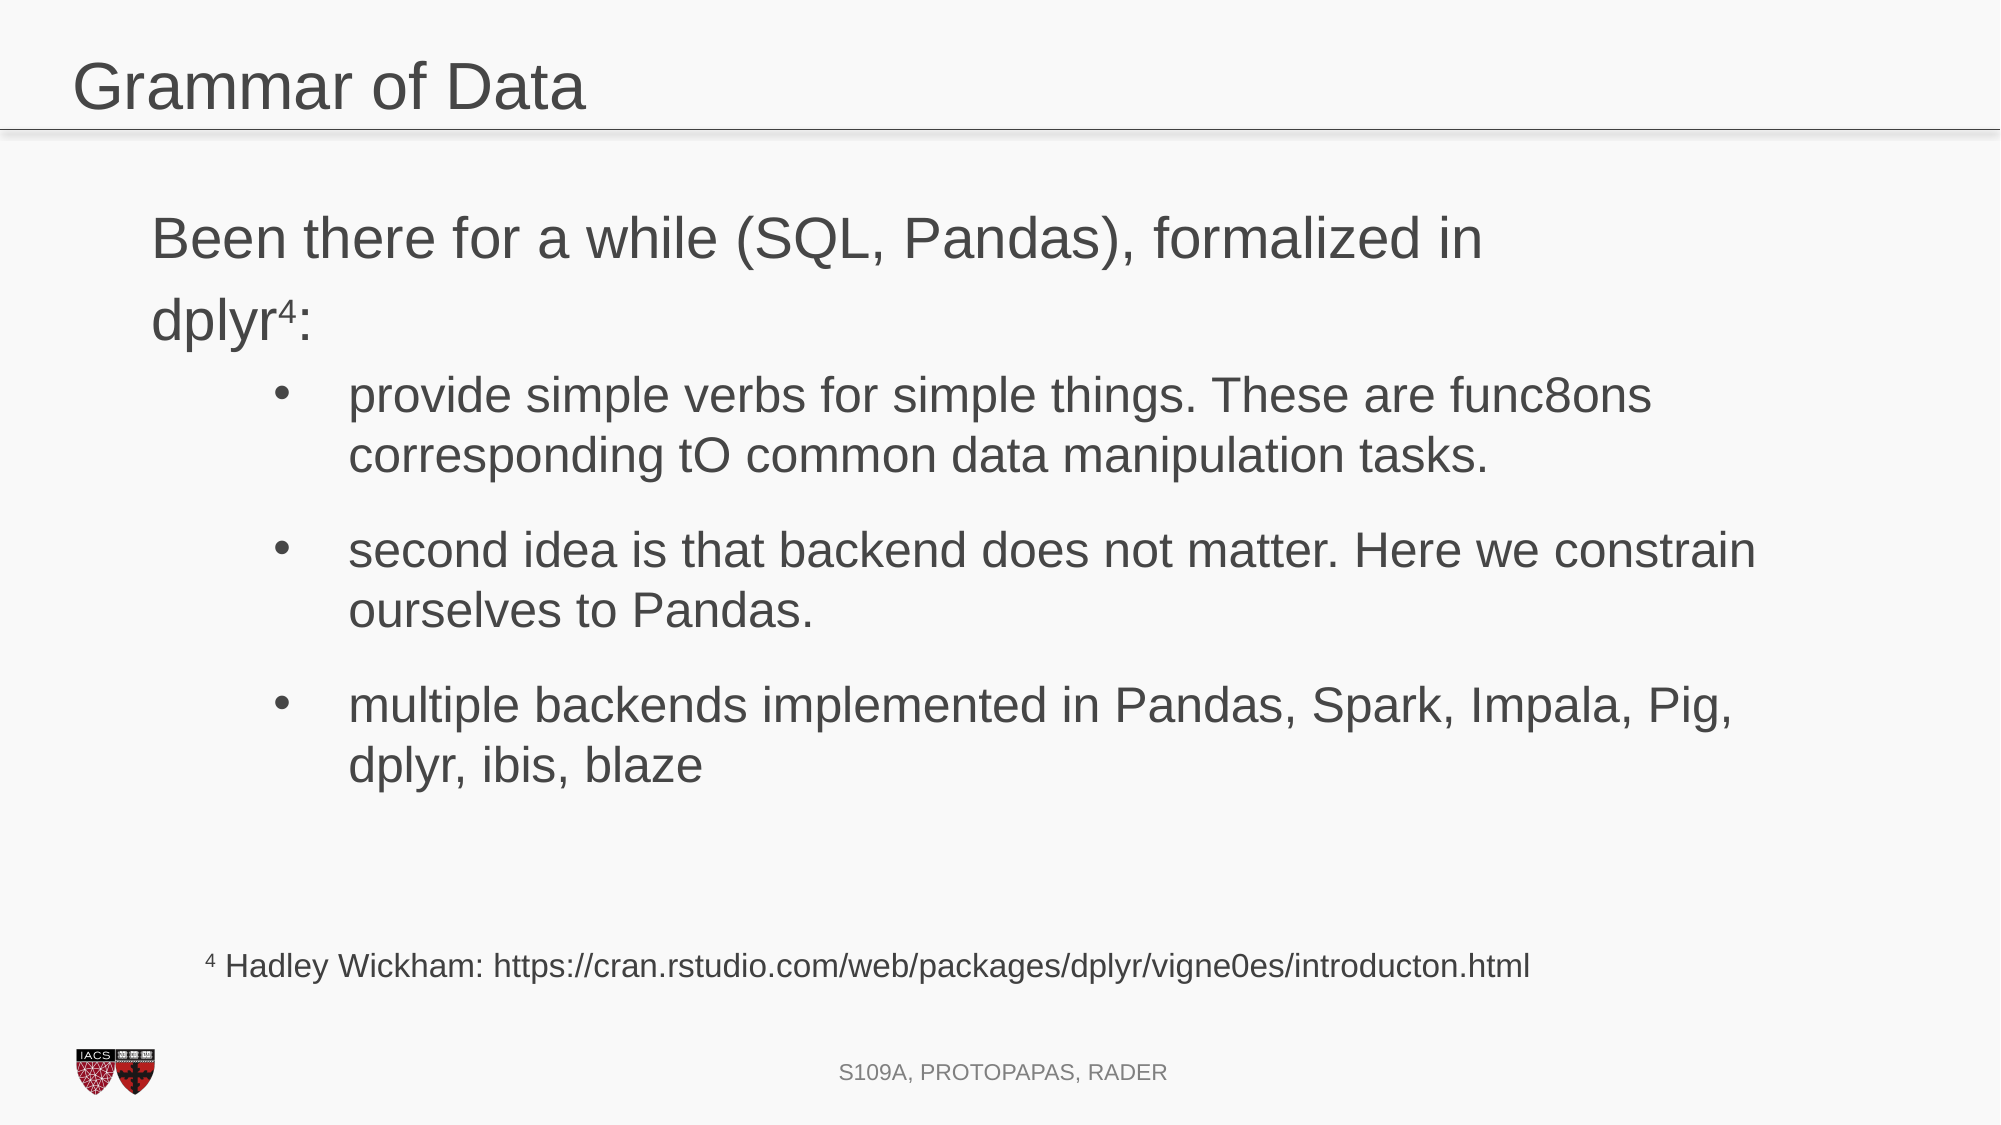

# Grammar of Data
Been there for a while (SQL, Pandas), formalized in
dplyr4:
provide simple verbs for simple things. These are func8ons corresponding tO common data manipulation tasks.
second idea is that backend does not matter. Here we constrain ourselves to Pandas.
multiple backends implemented in Pandas, Spark, Impala, Pig, dplyr, ibis, blaze

4 Hadley Wickham: https://cran.rstudio.com/web/packages/dplyr/vigne0es/introducton.html